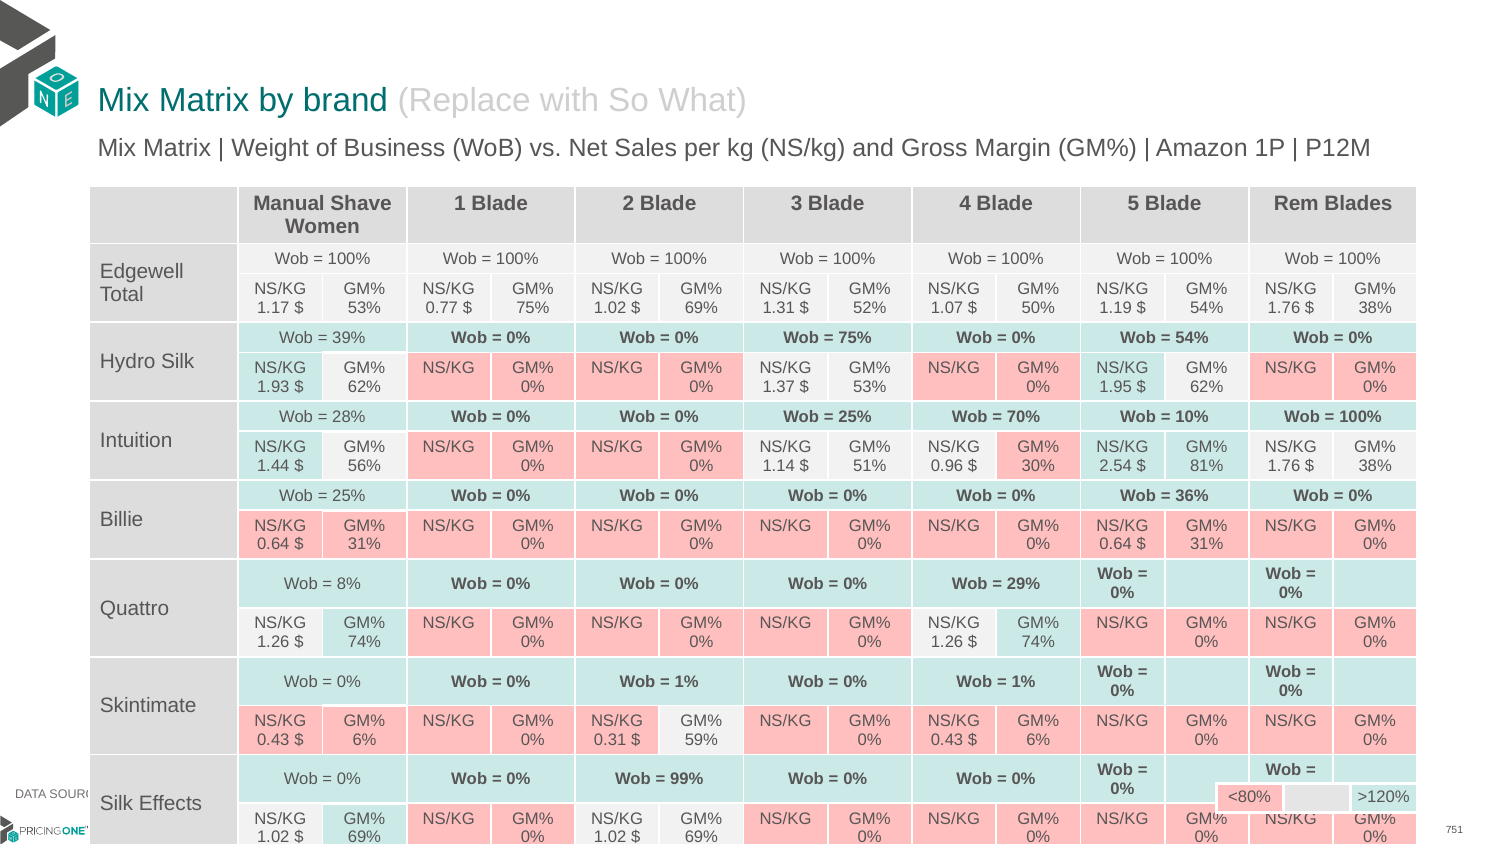

# Mix Matrix by brand (Replace with So What)
Mix Matrix | Weight of Business (WoB) vs. Net Sales per kg (NS/kg) and Gross Margin (GM%) | Amazon 1P | P12M
|  | Manual Shave Women |  | 1 Blade |  | 2 Blade |  | 3 Blade |  | 4 Blade |  | 5 Blade |  | Rem Blades |  |
| --- | --- | --- | --- | --- | --- | --- | --- | --- | --- | --- | --- | --- | --- | --- |
| Edgewell Total | Wob = 100% |  | Wob = 100% |  | Wob = 100% |  | Wob = 100% |  | Wob = 100% |  | Wob = 100% |  | Wob = 100% |  |
|  | NS/KG 1.17 $ | GM% 53% | NS/KG 0.77 $ | GM% 75% | NS/KG 1.02 $ | GM% 69% | NS/KG 1.31 $ | GM% 52% | NS/KG 1.07 $ | GM% 50% | NS/KG 1.19 $ | GM% 54% | NS/KG 1.76 $ | GM% 38% |
| Hydro Silk | Wob = 39% |  | Wob = 0% |  | Wob = 0% |  | Wob = 75% |  | Wob = 0% |  | Wob = 54% |  | Wob = 0% |  |
|  | NS/KG 1.93 $ | GM% 62% | NS/KG | GM% 0% | NS/KG | GM% 0% | NS/KG 1.37 $ | GM% 53% | NS/KG | GM% 0% | NS/KG 1.95 $ | GM% 62% | NS/KG | GM% 0% |
| Intuition | Wob = 28% |  | Wob = 0% |  | Wob = 0% |  | Wob = 25% |  | Wob = 70% |  | Wob = 10% |  | Wob = 100% |  |
|  | NS/KG 1.44 $ | GM% 56% | NS/KG | GM% 0% | NS/KG | GM% 0% | NS/KG 1.14 $ | GM% 51% | NS/KG 0.96 $ | GM% 30% | NS/KG 2.54 $ | GM% 81% | NS/KG 1.76 $ | GM% 38% |
| Billie | Wob = 25% |  | Wob = 0% |  | Wob = 0% |  | Wob = 0% |  | Wob = 0% |  | Wob = 36% |  | Wob = 0% |  |
|  | NS/KG 0.64 $ | GM% 31% | NS/KG | GM% 0% | NS/KG | GM% 0% | NS/KG | GM% 0% | NS/KG | GM% 0% | NS/KG 0.64 $ | GM% 31% | NS/KG | GM% 0% |
| Quattro | Wob = 8% |  | Wob = 0% |  | Wob = 0% |  | Wob = 0% |  | Wob = 29% |  | Wob = 0% |  | Wob = 0% |  |
|  | NS/KG 1.26 $ | GM% 74% | NS/KG | GM% 0% | NS/KG | GM% 0% | NS/KG | GM% 0% | NS/KG 1.26 $ | GM% 74% | NS/KG | GM% 0% | NS/KG | GM% 0% |
| Skintimate | Wob = 0% |  | Wob = 0% |  | Wob = 1% |  | Wob = 0% |  | Wob = 1% |  | Wob = 0% |  | Wob = 0% |  |
|  | NS/KG 0.43 $ | GM% 6% | NS/KG | GM% 0% | NS/KG 0.31 $ | GM% 59% | NS/KG | GM% 0% | NS/KG 0.43 $ | GM% 6% | NS/KG | GM% 0% | NS/KG | GM% 0% |
| Silk Effects | Wob = 0% |  | Wob = 0% |  | Wob = 99% |  | Wob = 0% |  | Wob = 0% |  | Wob = 0% |  | Wob = 0% |  |
|  | NS/KG 1.02 $ | GM% 69% | NS/KG | GM% 0% | NS/KG 1.02 $ | GM% 69% | NS/KG | GM% 0% | NS/KG | GM% 0% | NS/KG | GM% 0% | NS/KG | GM% 0% |
| Almay And Skintimate | Wob = 0% |  | Wob = 0% |  | Wob = 0% |  | Wob = 0% |  | Wob = 0% |  | Wob = 0% |  | Wob = 0% |  |
|  | NS/KG | GM% 0% | NS/KG | GM% 0% | NS/KG | GM% 0% | NS/KG | GM% 0% | NS/KG | GM% 0% | NS/KG | GM% 0% | NS/KG | GM% 0% |
| Schick Silk | Wob = 0% |  | Wob = 100% |  | Wob = 0% |  | Wob = 0% |  | Wob = 0% |  | Wob = 0% |  | Wob = 0% |  |
|  | NS/KG 0.77 $ | GM% 75% | NS/KG 0.77 $ | GM% 75% | NS/KG | GM% 0% | NS/KG | GM% 0% | NS/KG | GM% 0% | NS/KG | GM% 0% | NS/KG | GM% 0% |
DATA SOURCE: Trade Panel/Retailer Data | Ending August 2024
| <80% |  | >120% |
| --- | --- | --- |

14/01/2024
751